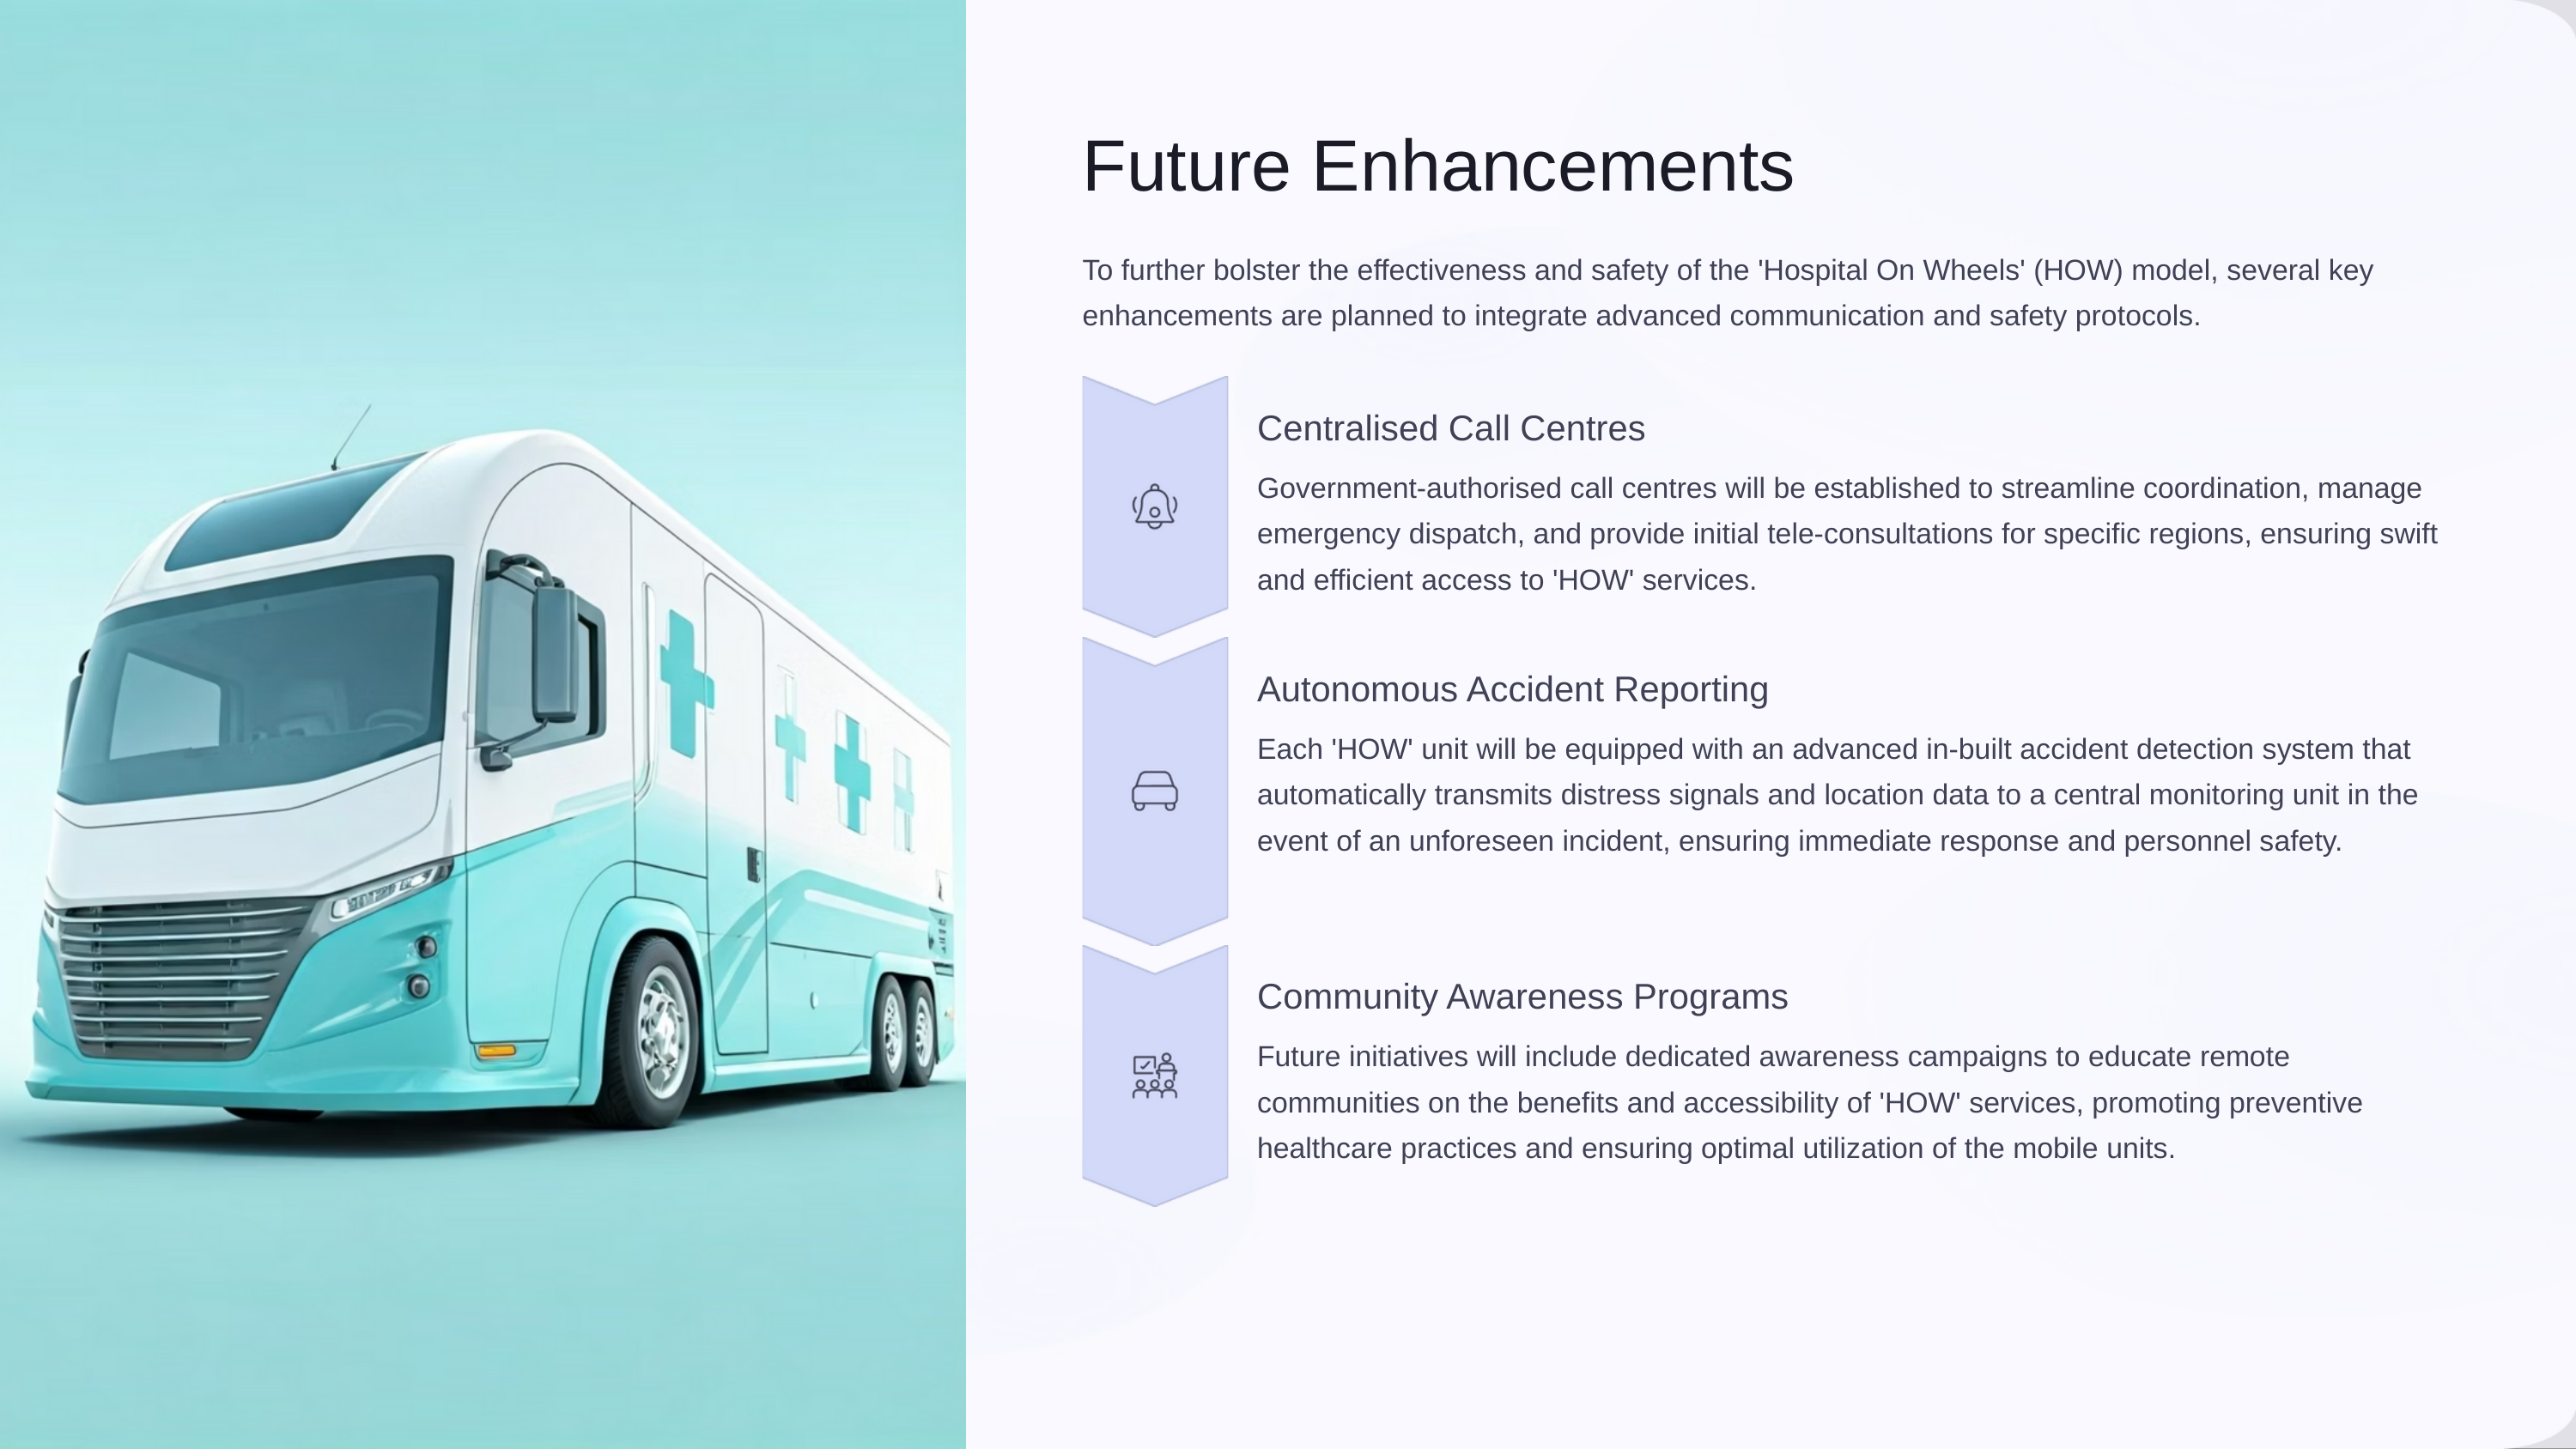

Future Enhancements
To further bolster the effectiveness and safety of the 'Hospital On Wheels' (HOW) model, several key enhancements are planned to integrate advanced communication and safety protocols.

Centralised Call Centres
Government-authorised call centres will be established to streamline coordination, manage emergency dispatch, and provide initial tele-consultations for specific regions, ensuring swift and efficient access to 'HOW' services.

Autonomous Accident Reporting
Each 'HOW' unit will be equipped with an advanced in-built accident detection system that automatically transmits distress signals and location data to a central monitoring unit in the event of an unforeseen incident, ensuring immediate response and personnel safety.

Community Awareness Programs
Future initiatives will include dedicated awareness campaigns to educate remote communities on the benefits and accessibility of 'HOW' services, promoting preventive healthcare practices and ensuring optimal utilization of the mobile units.